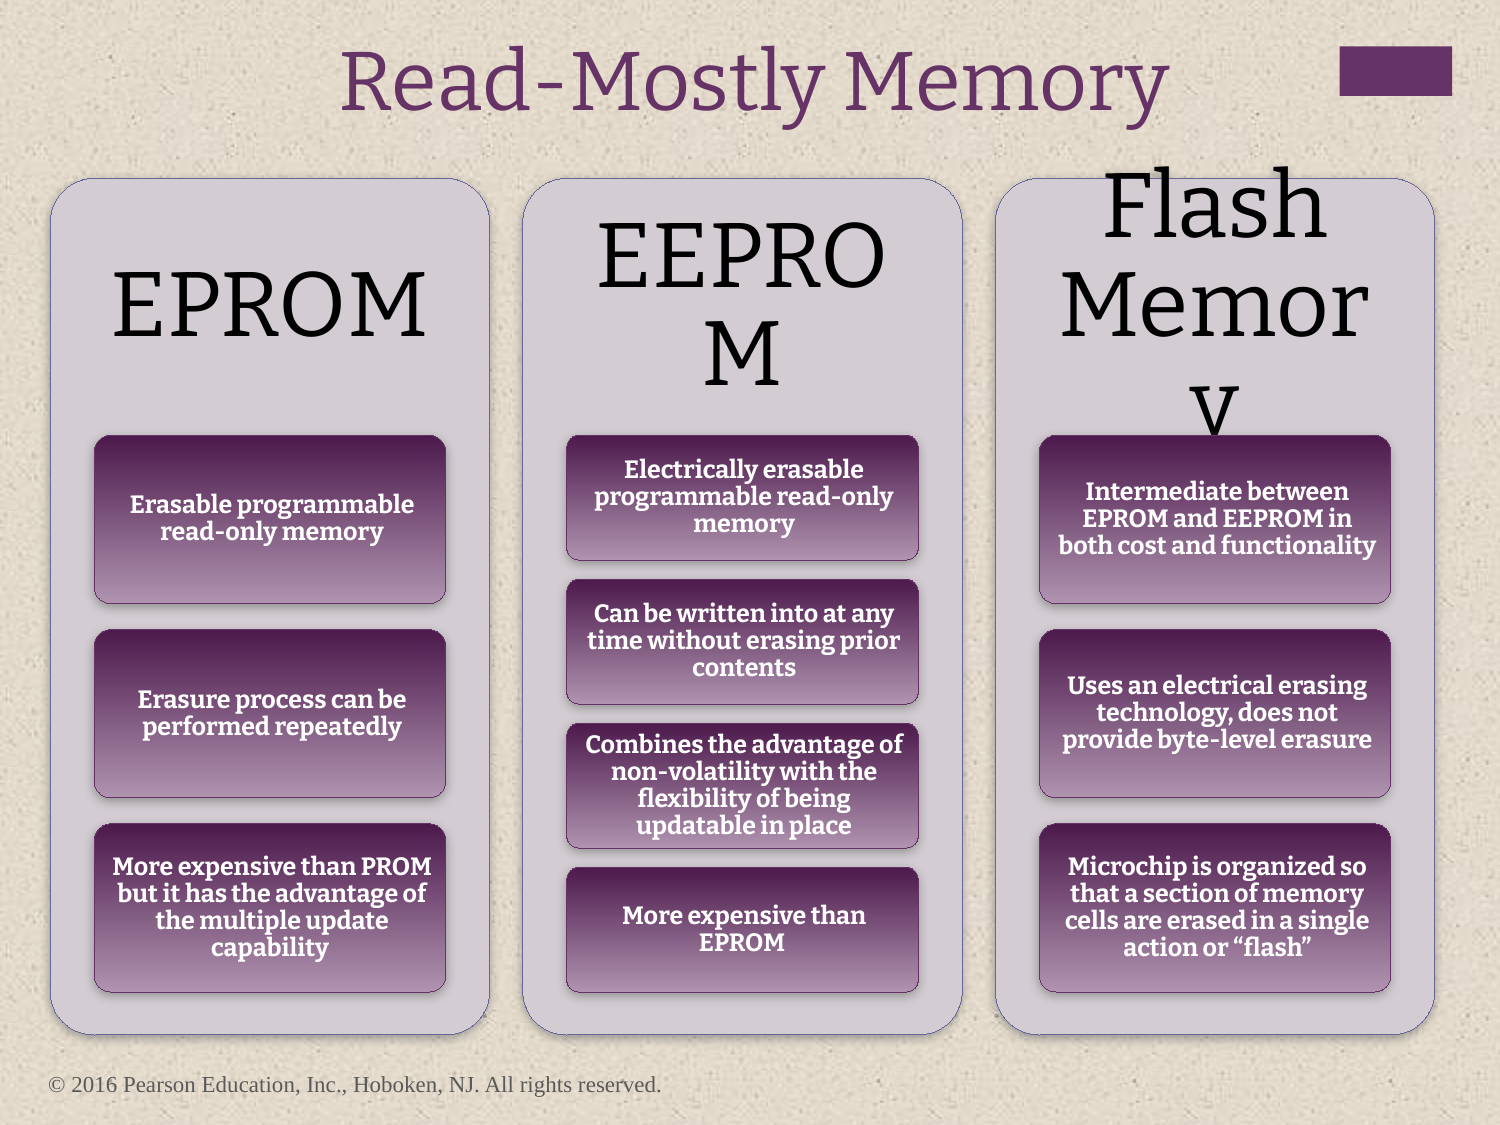

Read-Mostly Memory
EPROM
Erasable programmable read-only memory
Erasure process can be performed repeatedly
More expensive than PROM but it has the advantage of the multiple update capability
EEPROM
Electrically erasable programmable read-only memory
Can be written into at any time without erasing prior contents
Combines the advantage of non-volatility with the flexibility of being updatable in place
More expensive than EPROM
Flash Memory
Intermediate between EPROM and EEPROM in both cost and functionality
Uses an electrical erasing technology, does not provide byte-level erasure
Microchip is organized so that a section of memory cells are erased in a single action or “flash”
© 2016 Pearson Education, Inc., Hoboken, NJ. All rights reserved.